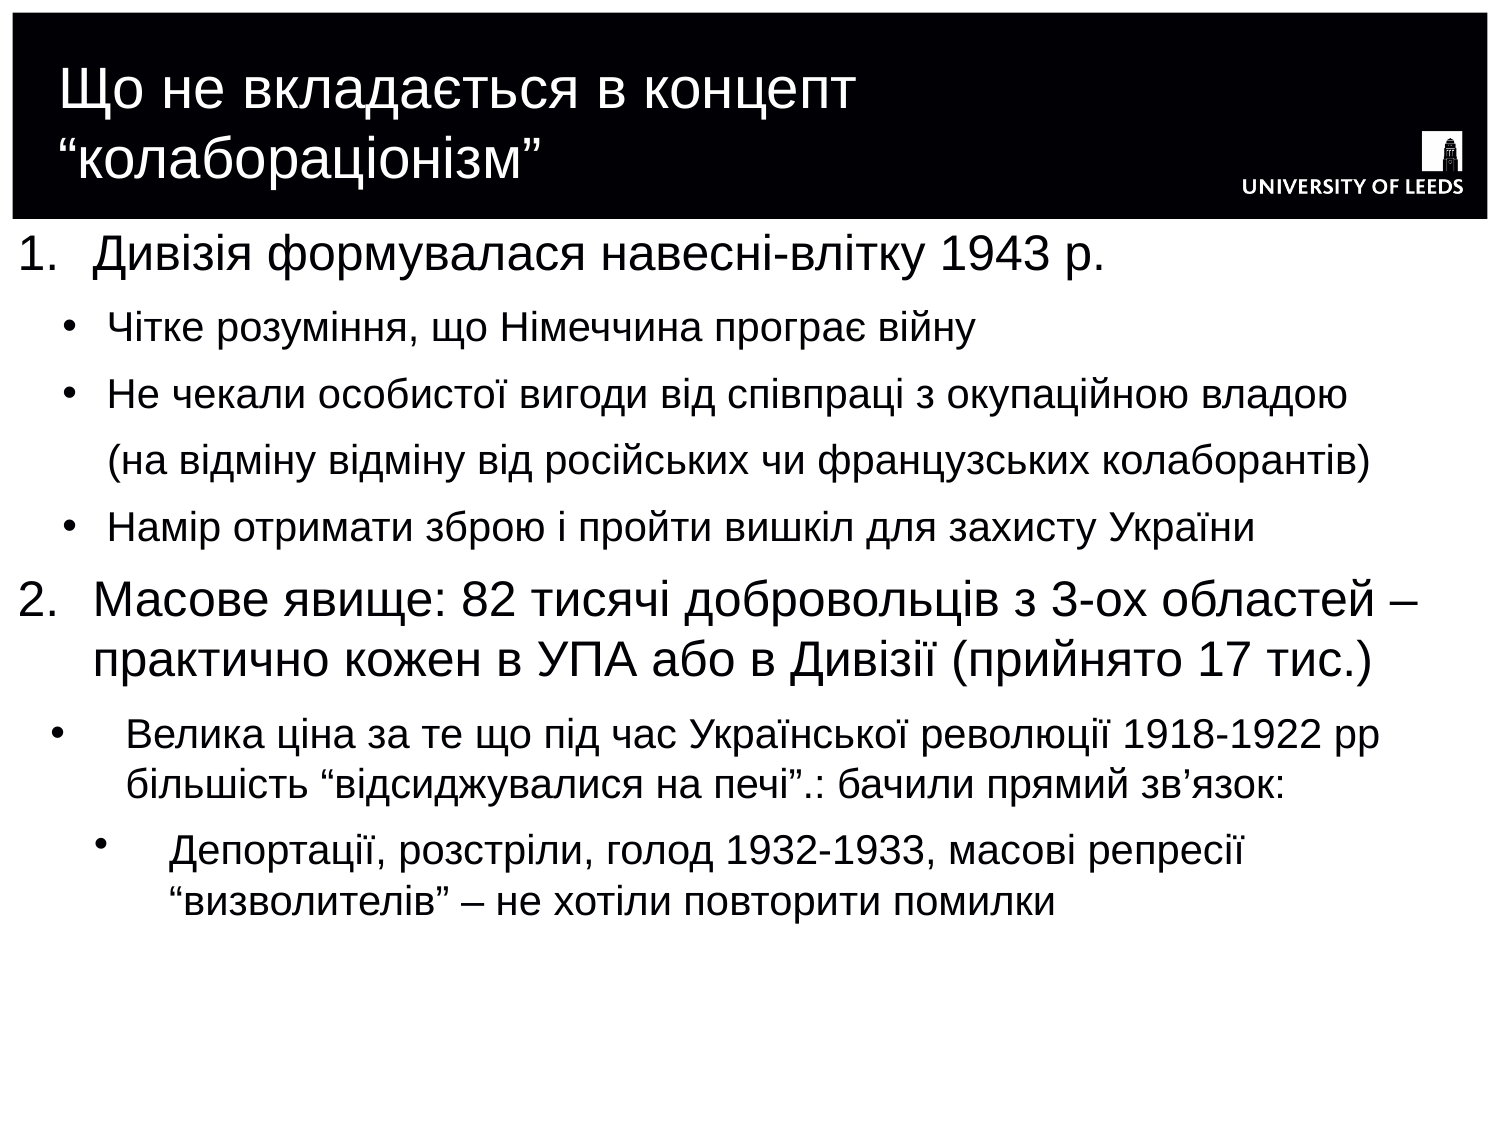

# Що не вкладається в концепт “колабораціонізм”
Дивізія формувалася навесні-влітку 1943 р.
Чітке розуміння, що Німеччина програє війну
Не чекали особистої вигоди від співпраці з окупаційною владою
(на відміну відміну від російських чи французських колаборантів)
Намір отримати зброю і пройти вишкіл для захисту України
Масове явище: 82 тисячі добровольців з 3-ох областей – практично кожен в УПА або в Дивізії (прийнято 17 тис.)
Велика ціна за те що під час Української революції 1918-1922 рр більшість “відсиджувалися на печі”.: бачили прямий зв’язок:
Депортації, розстріли, голод 1932-1933, масові репресії “визволителів” – не хотіли повторити помилки